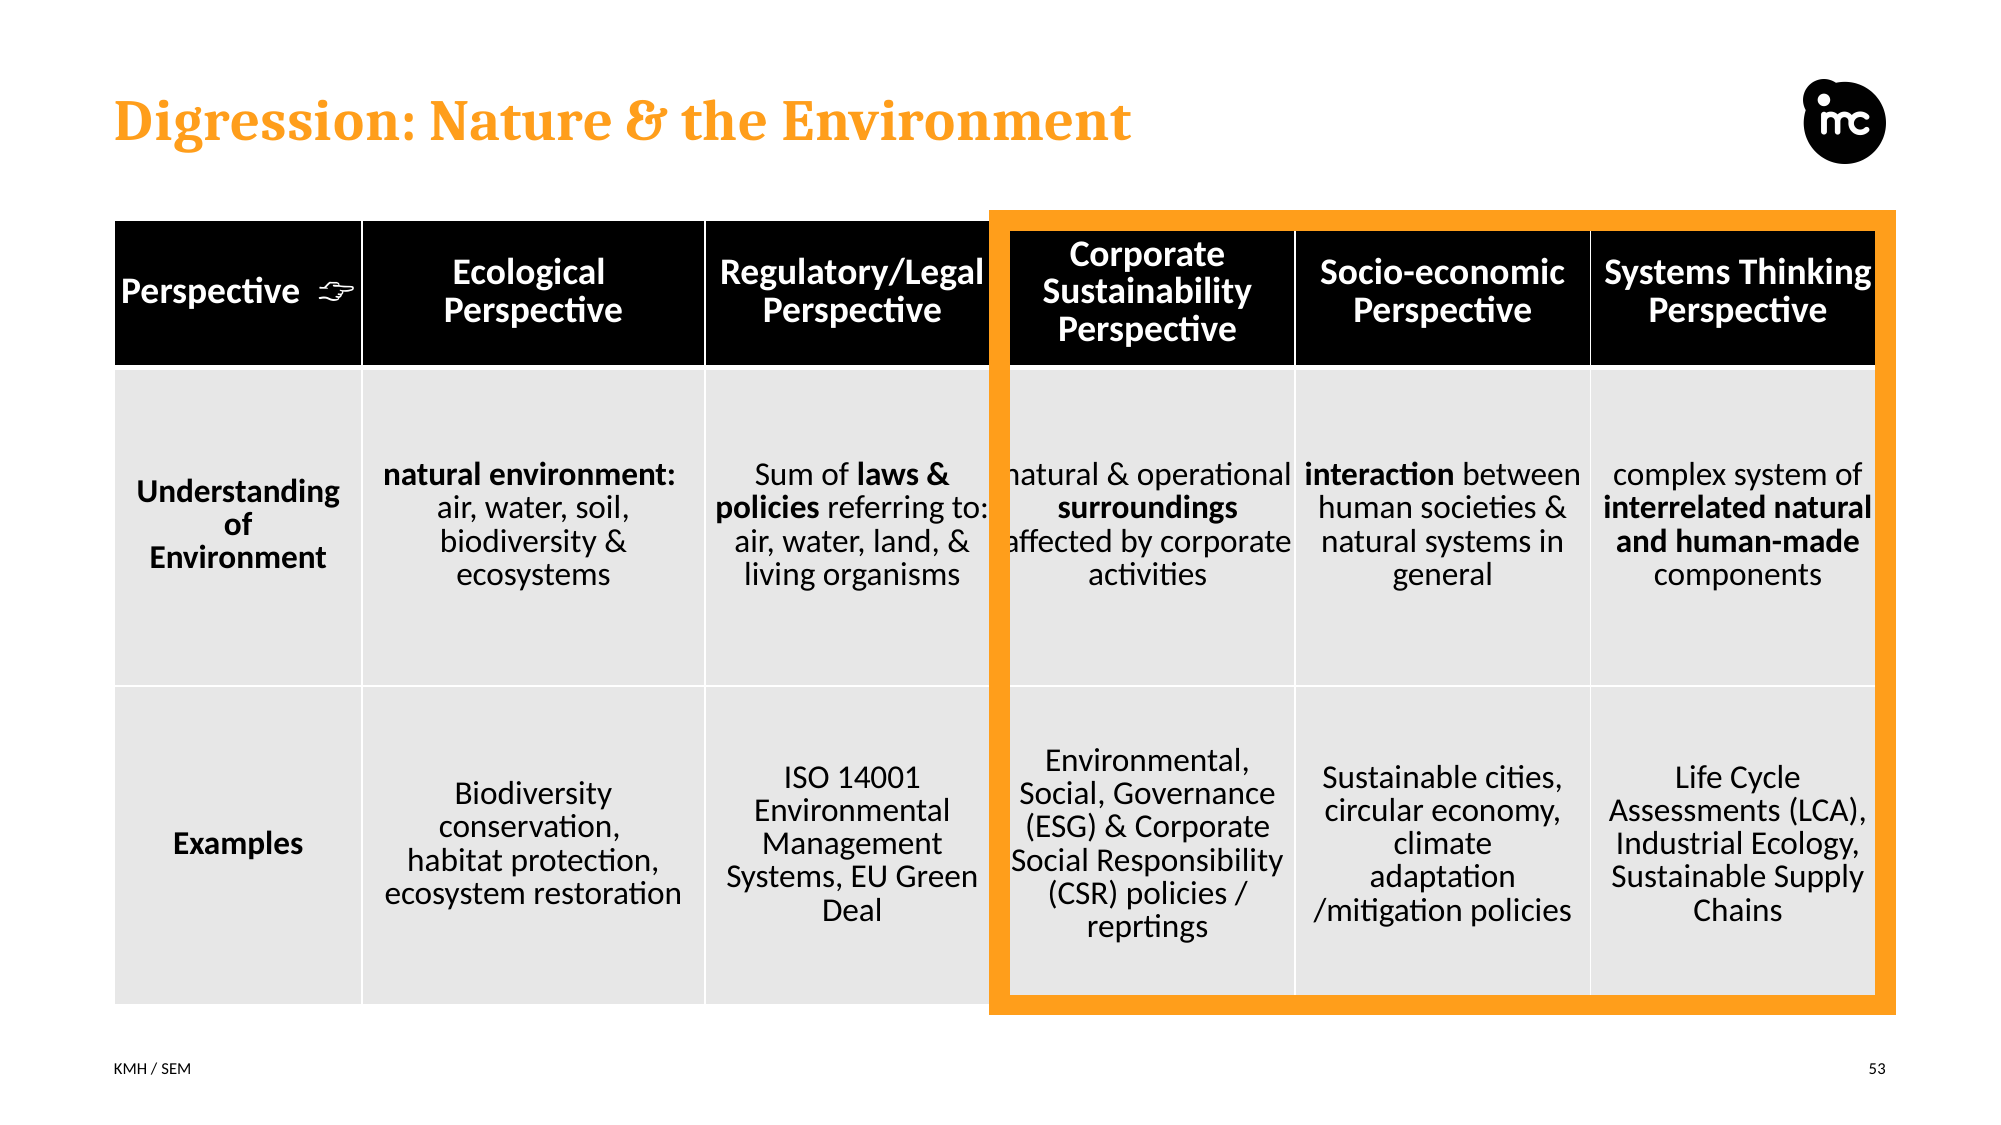

# Digression: Nature & the Environment
| Perspective 👉 | Ecological Perspective | Regulatory/Legal Perspective | Corporate Sustainability Perspective | Socio-economic Perspective | Systems Thinking Perspective |
| --- | --- | --- | --- | --- | --- |
| Understanding of Environment | natural environment: air, water, soil, biodiversity & ecosystems | Sum of laws & policies referring to: air, water, land, & living organisms | natural & operational surroundings affected by corporate activities | interaction between human societies & natural systems in general | complex system of interrelated natural and human-made components |
| Examples | Biodiversity conservation, habitat protection, ecosystem restoration | ISO 14001 Environmental Management Systems, EU Green Deal | Environmental, Social, Governance (ESG) & Corporate Social Responsibility (CSR) policies / reprtings | Sustainable cities, circular economy, climate adaptation /mitigation policies | Life Cycle Assessments (LCA), Industrial Ecology, Sustainable Supply Chains |

KMH / SEM

53